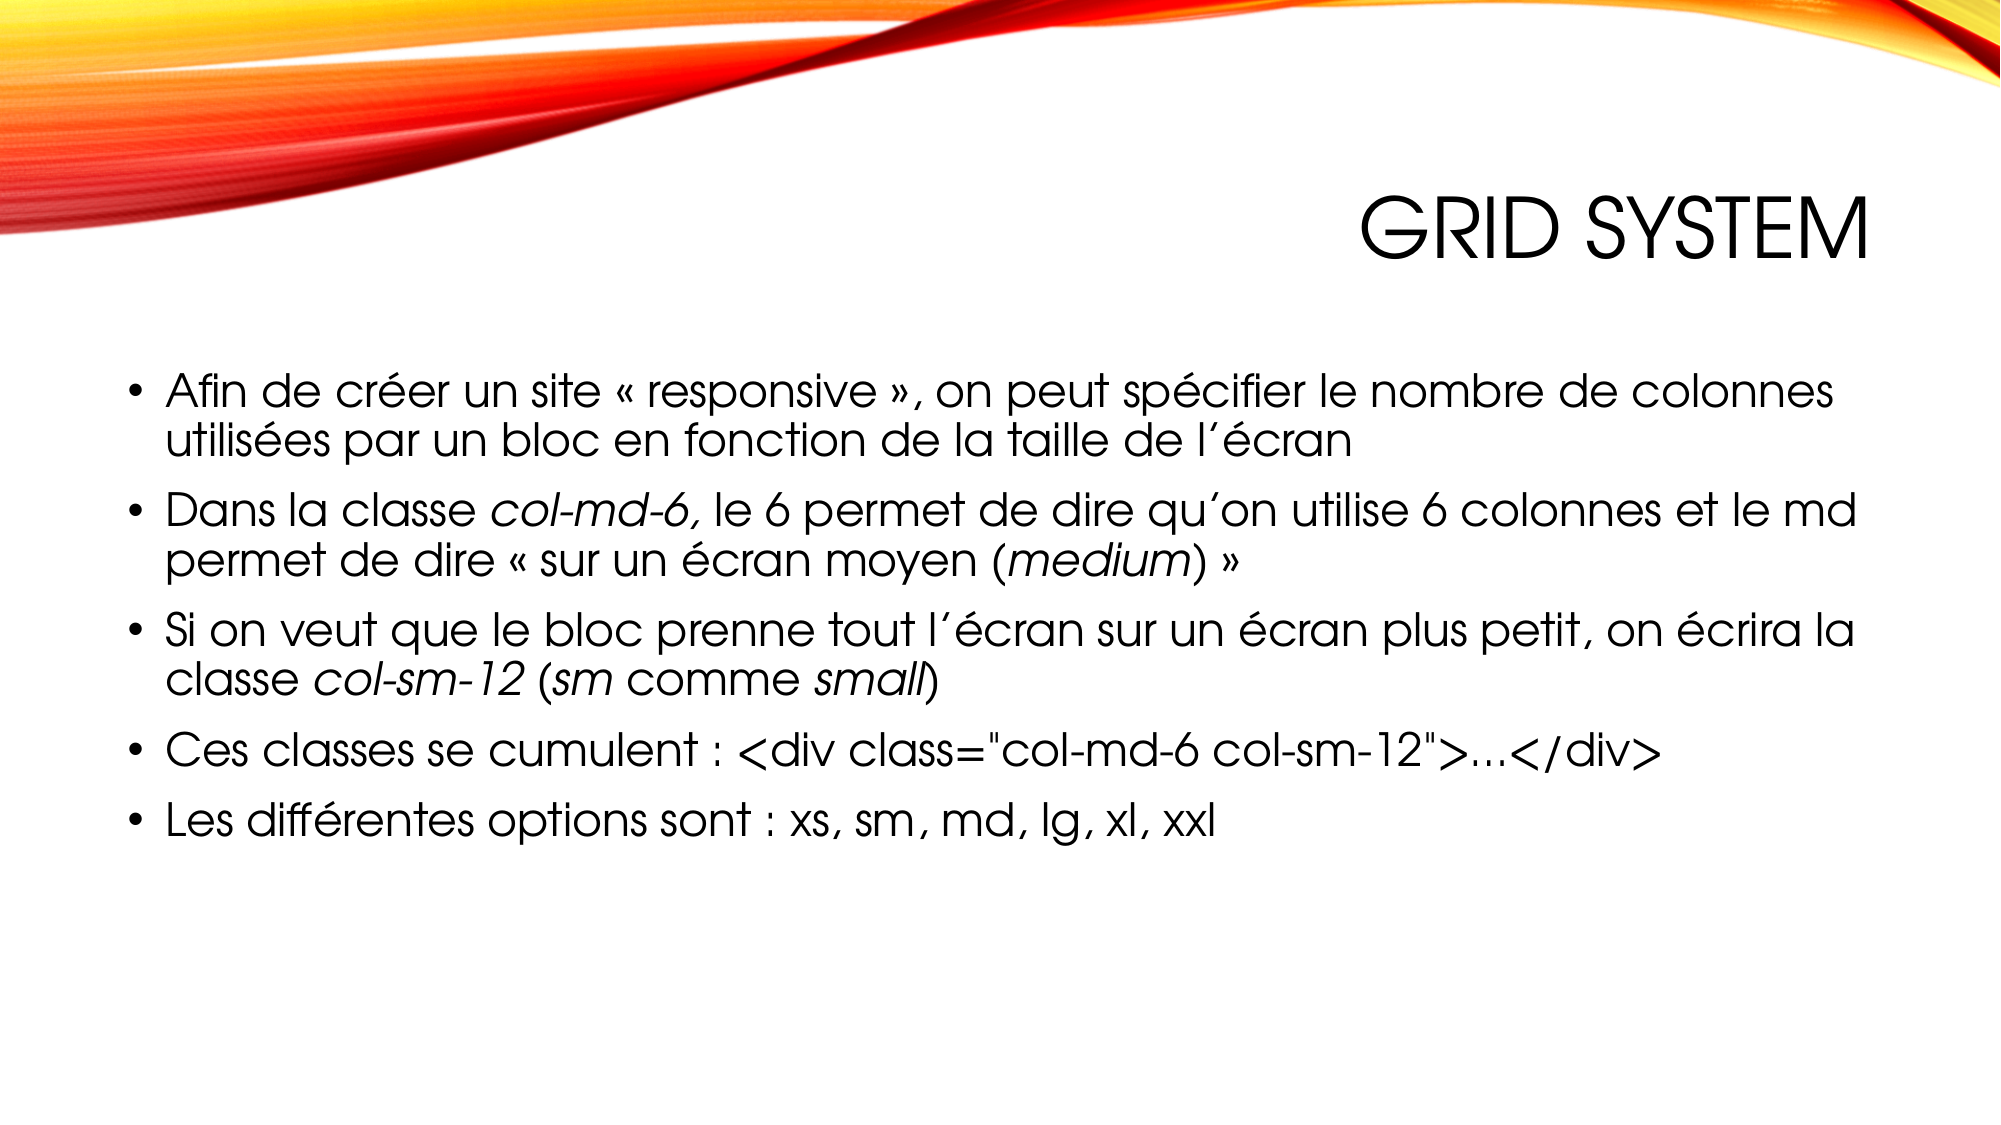

# Grid System
Afin de créer un site « responsive », on peut spécifier le nombre de colonnes utilisées par un bloc en fonction de la taille de l’écran
Dans la classe col-md-6, le 6 permet de dire qu’on utilise 6 colonnes et le md permet de dire « sur un écran moyen (medium) »
Si on veut que le bloc prenne tout l’écran sur un écran plus petit, on écrira la classe col-sm-12 (sm comme small)
Ces classes se cumulent : <div class="col-md-6 col-sm-12">…</div>
Les différentes options sont : xs, sm, md, lg, xl, xxl